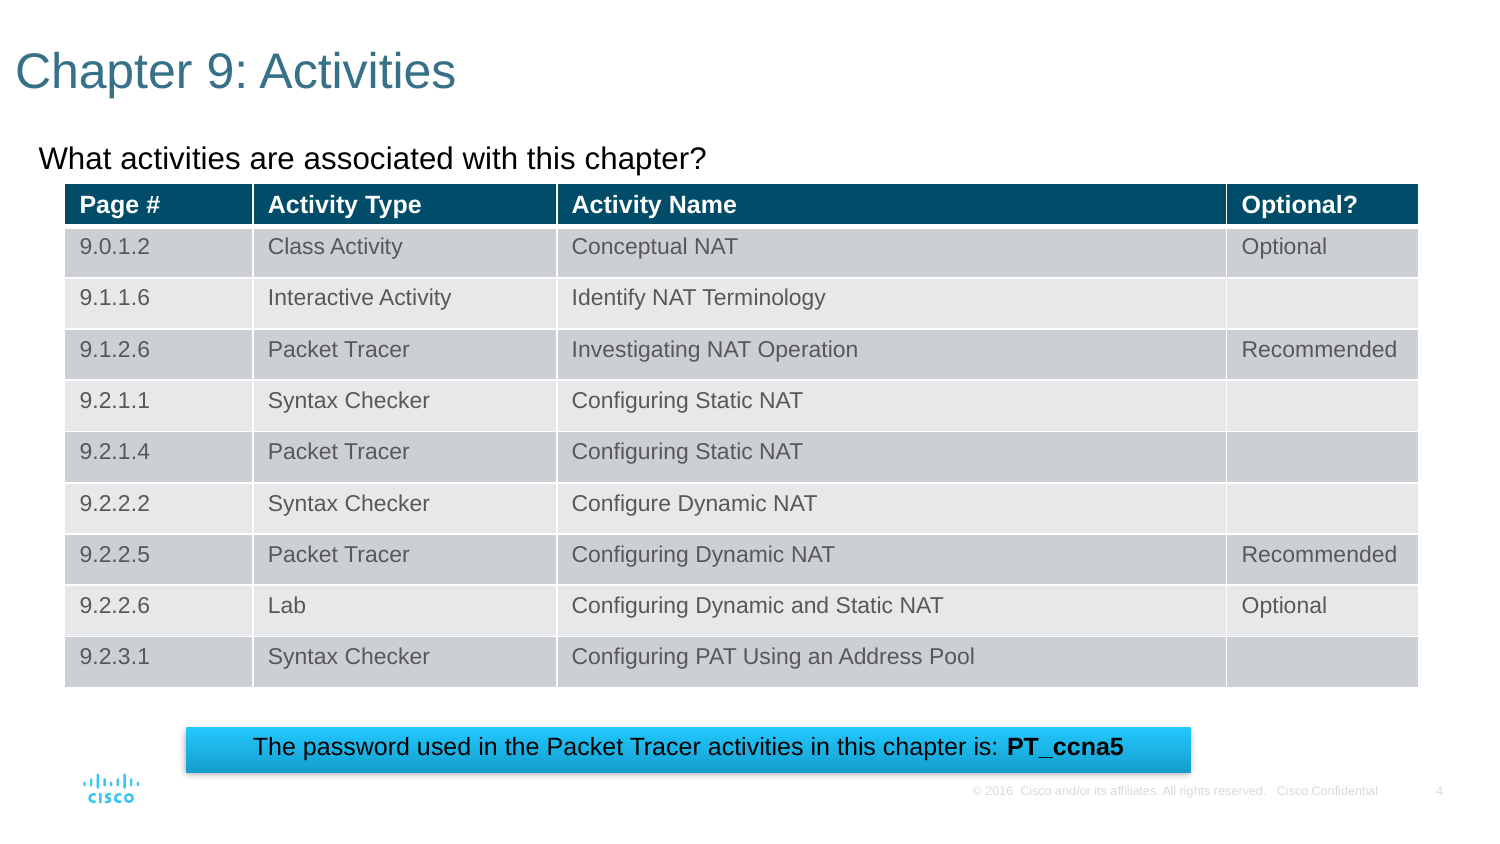

# Chapter 9: Activities
What activities are associated with this chapter?

| Page # | Activity Type | Activity Name | Optional? |
| --- | --- | --- | --- |
| 9.0.1.2 | Class Activity | Conceptual NAT | Optional |
| 9.1.1.6 | Interactive Activity | Identify NAT Terminology |  |
| 9.1.2.6 | Packet Tracer | Investigating NAT Operation | Recommended |
| 9.2.1.1 | Syntax Checker | Configuring Static NAT |  |
| 9.2.1.4 | Packet Tracer | Configuring Static NAT |  |
| 9.2.2.2 | Syntax Checker | Configure Dynamic NAT |  |
| 9.2.2.5 | Packet Tracer | Configuring Dynamic NAT | Recommended |
| 9.2.2.6 | Lab | Configuring Dynamic and Static NAT | Optional |
| 9.2.3.1 | Syntax Checker | Configuring PAT Using an Address Pool |  |
The password used in the Packet Tracer activities in this chapter is: PT_ccna5